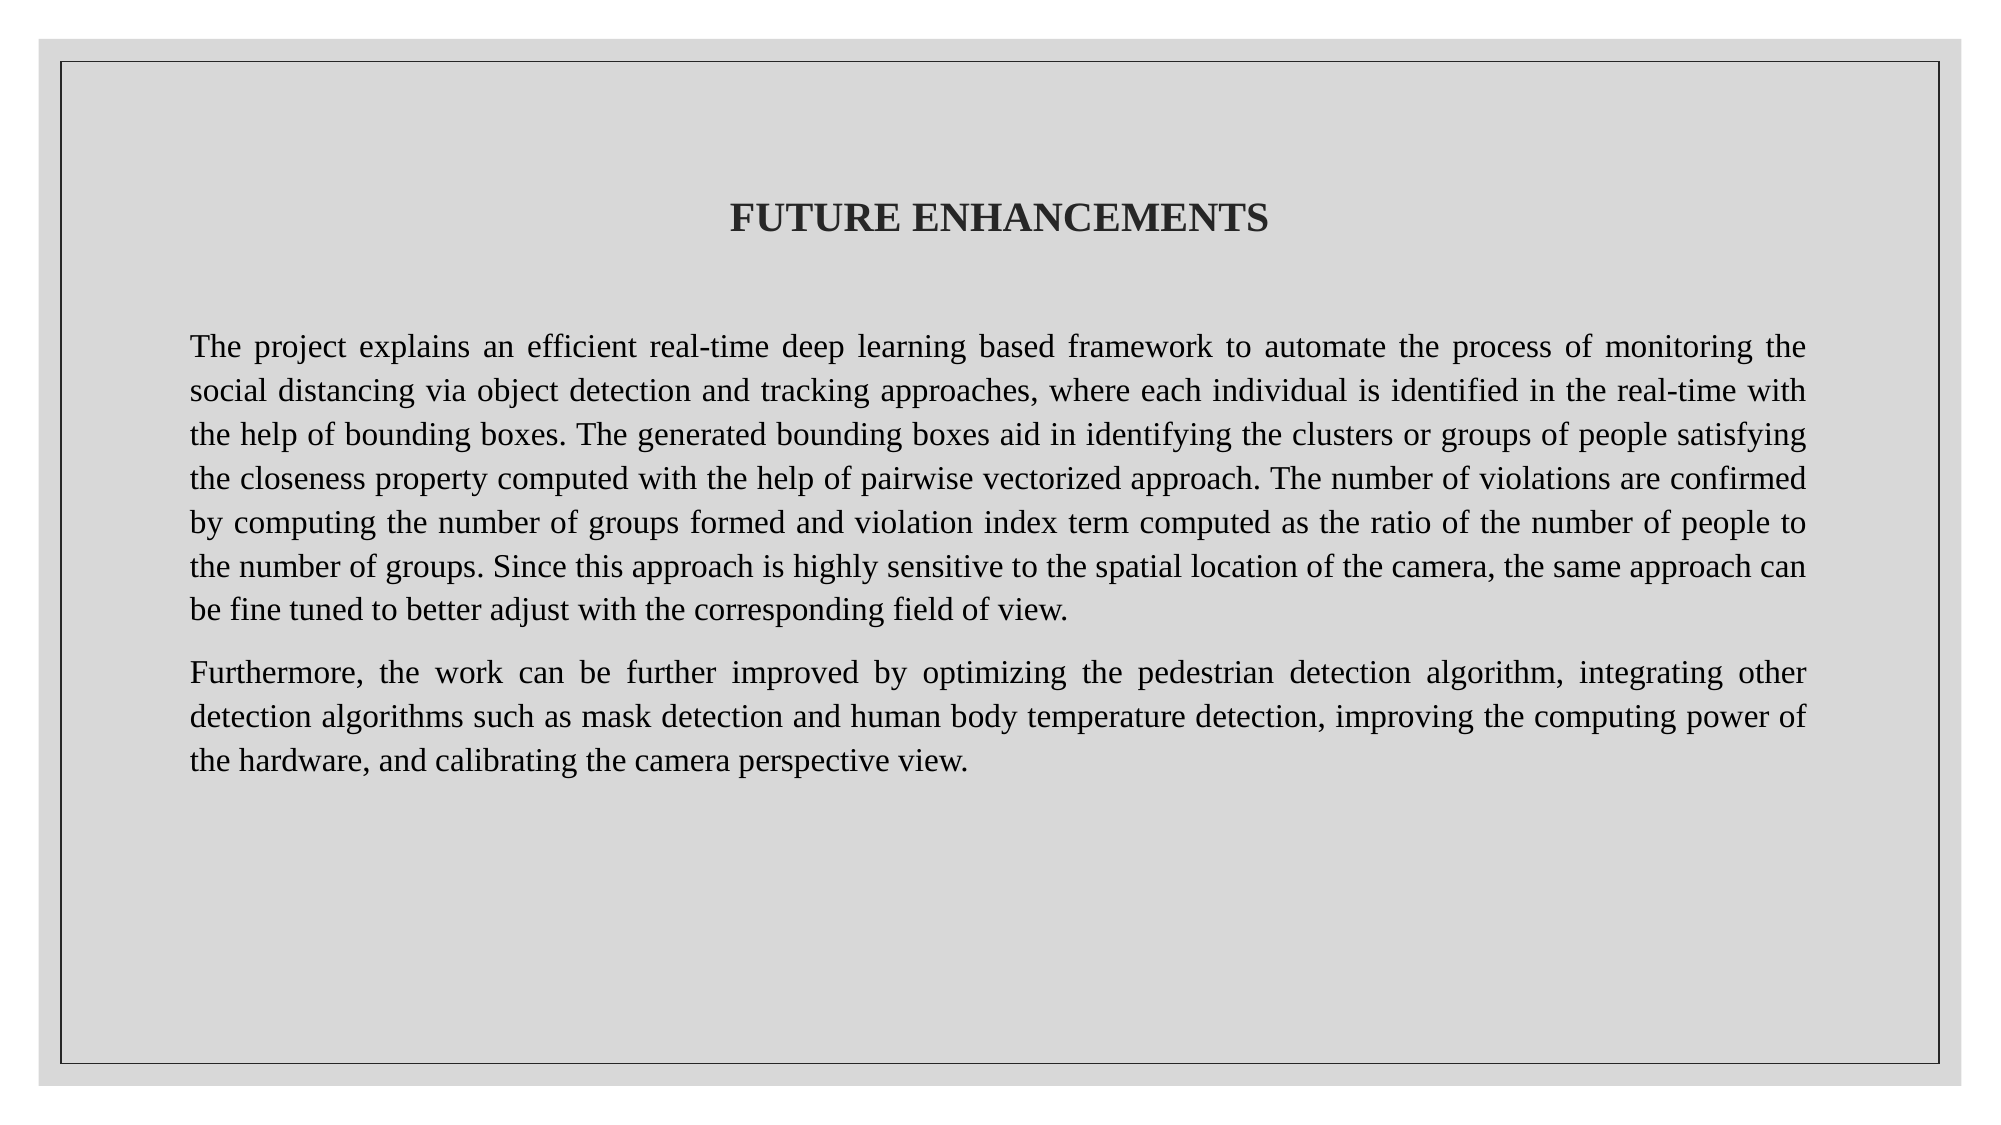

# FUTURE ENHANCEMENTS
The project explains an efficient real-time deep learning based framework to automate the process of monitoring the social distancing via object detection and tracking approaches, where each individual is identified in the real-time with the help of bounding boxes. The generated bounding boxes aid in identifying the clusters or groups of people satisfying the closeness property computed with the help of pairwise vectorized approach. The number of violations are confirmed by computing the number of groups formed and violation index term computed as the ratio of the number of people to the number of groups. Since this approach is highly sensitive to the spatial location of the camera, the same approach can be fine tuned to better adjust with the corresponding field of view.
Furthermore, the work can be further improved by optimizing the pedestrian detection algorithm, integrating other detection algorithms such as mask detection and human body temperature detection, improving the computing power of the hardware, and calibrating the camera perspective view.